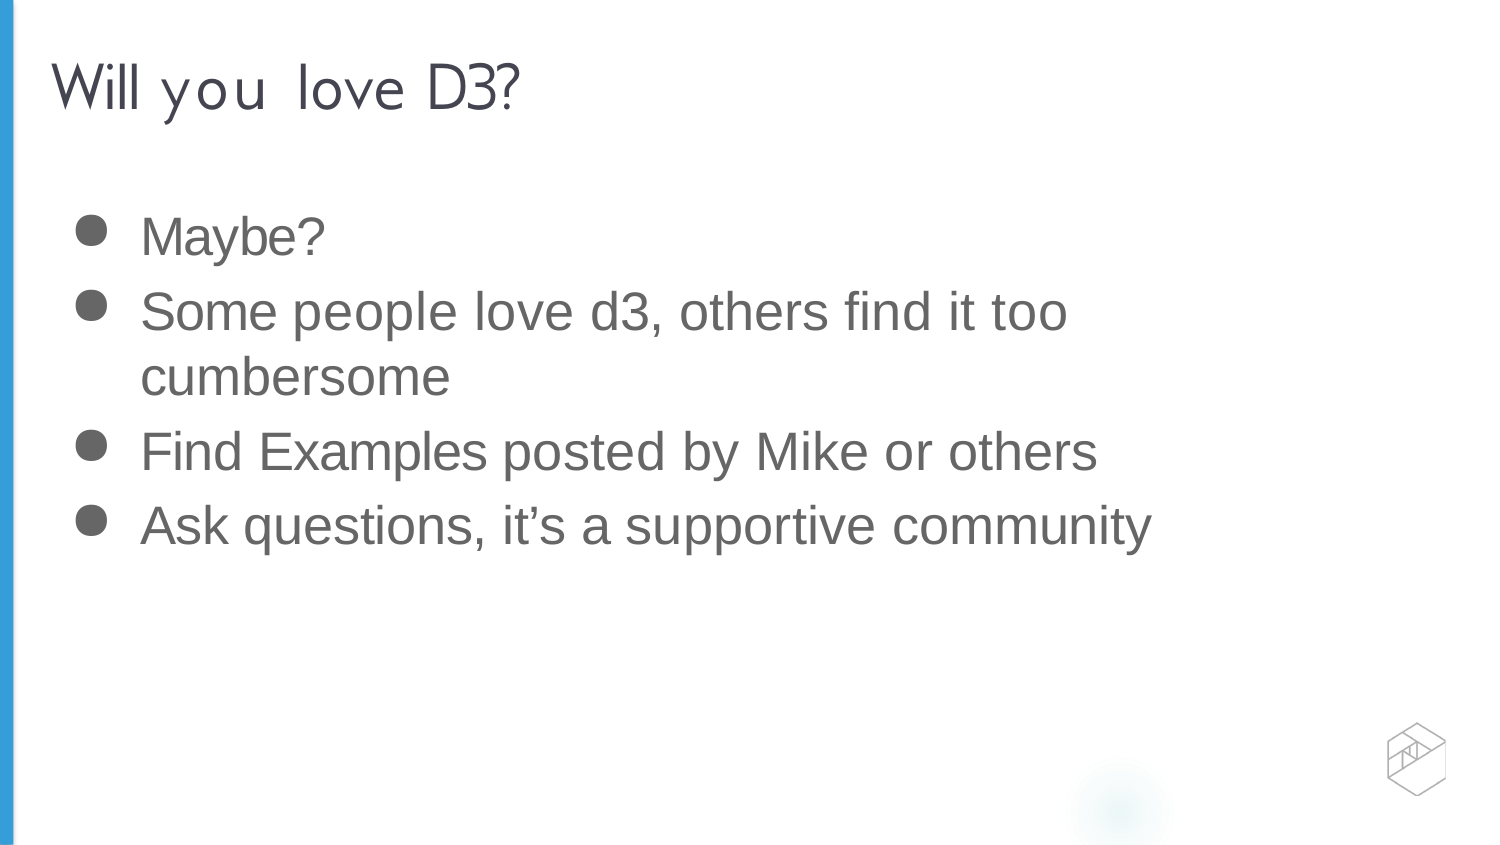

# Will you love D3?
Maybe?
Some people love d3, others find it too cumbersome
Find Examples posted by Mike or others
Ask questions, it’s a supportive community